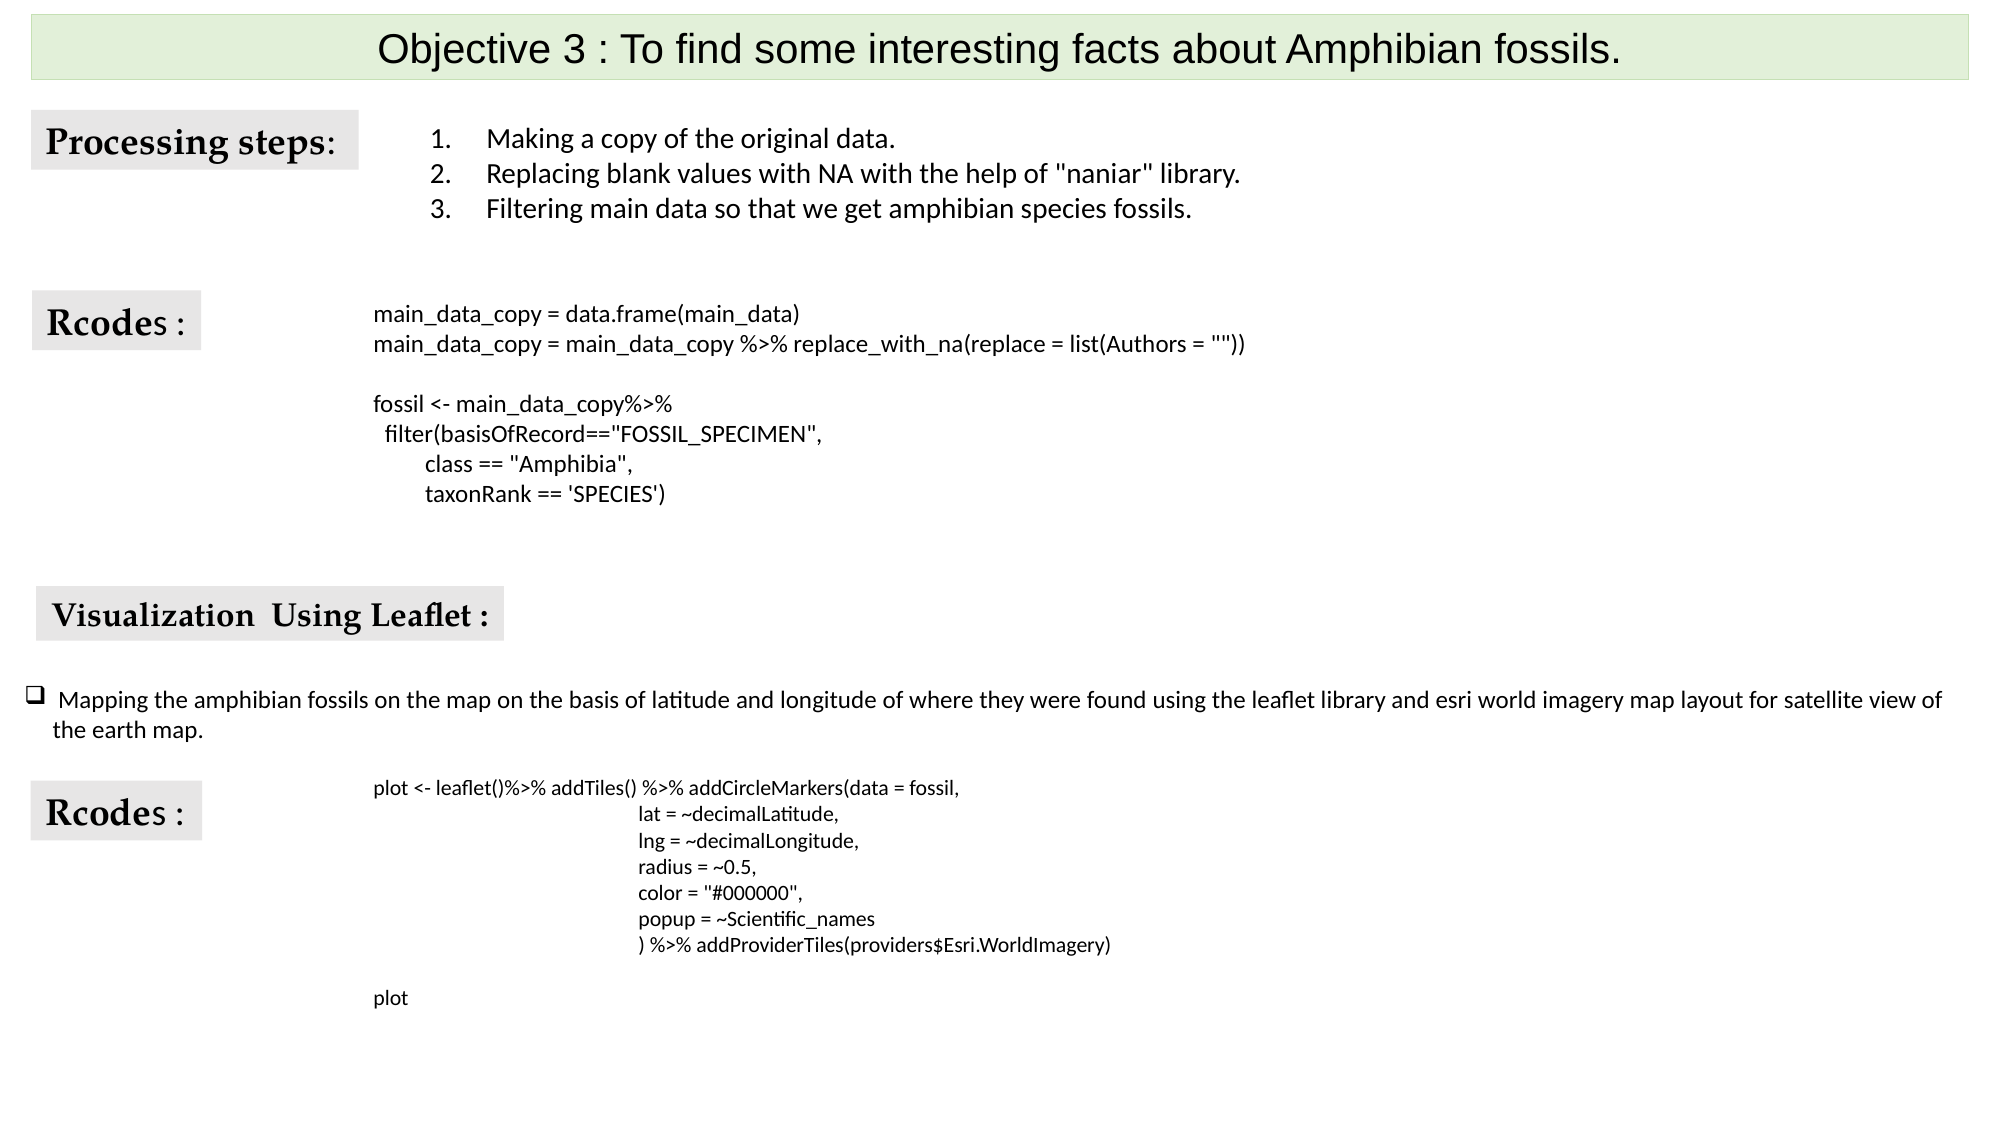

Objective 3 : To find some interesting facts about Amphibian fossils.
Processing steps:
Making a copy of the original data.
Replacing blank values with NA with the help of "naniar" library.
Filtering main data so that we get amphibian species fossils.

main_data_copy = data.frame(main_data)
main_data_copy = main_data_copy %>% replace_with_na(replace = list(Authors = ""))
Rcodes :
fossil <- main_data_copy%>%
  filter(basisOfRecord=="FOSSIL_SPECIMEN",
         class == "Amphibia",
         taxonRank == 'SPECIES')
Visualization  Using Leaflet :
 Mapping the amphibian fossils on the map on the basis of latitude and longitude of where they were found using the leaflet library and esri world imagery map layout for satellite view of the earth map.
plot <- leaflet()%>% addTiles() %>% addCircleMarkers(data = fossil,
                                                     lat = ~decimalLatitude,
                                                     lng = ~decimalLongitude,
                                                     radius = ~0.5,
                                                     color = "#000000",
                                                     popup = ~Scientific_names
                                                     ) %>% addProviderTiles(providers$Esri.WorldImagery)

plot
Rcodes :